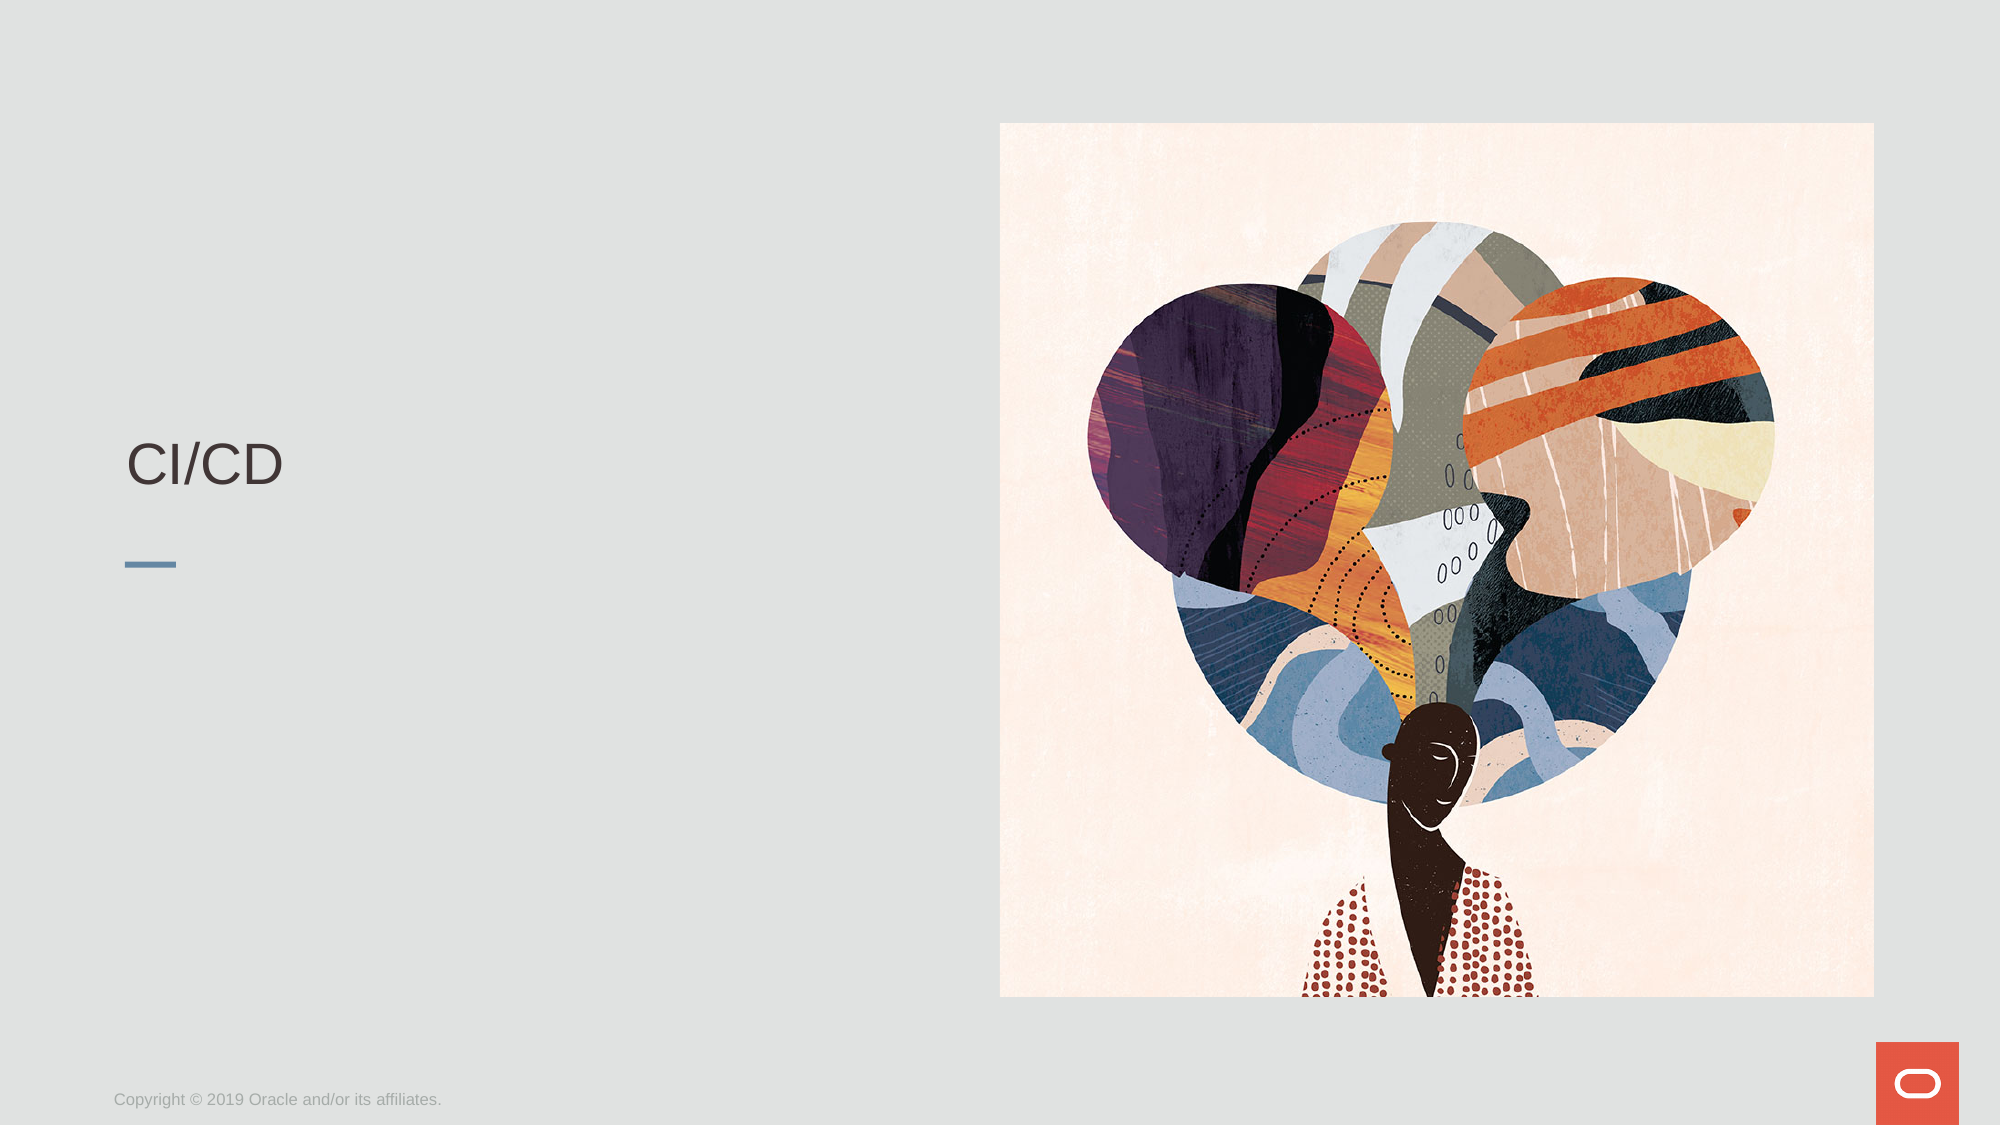

# CI/CD
Copyright © 2019 Oracle and/or its affiliates.